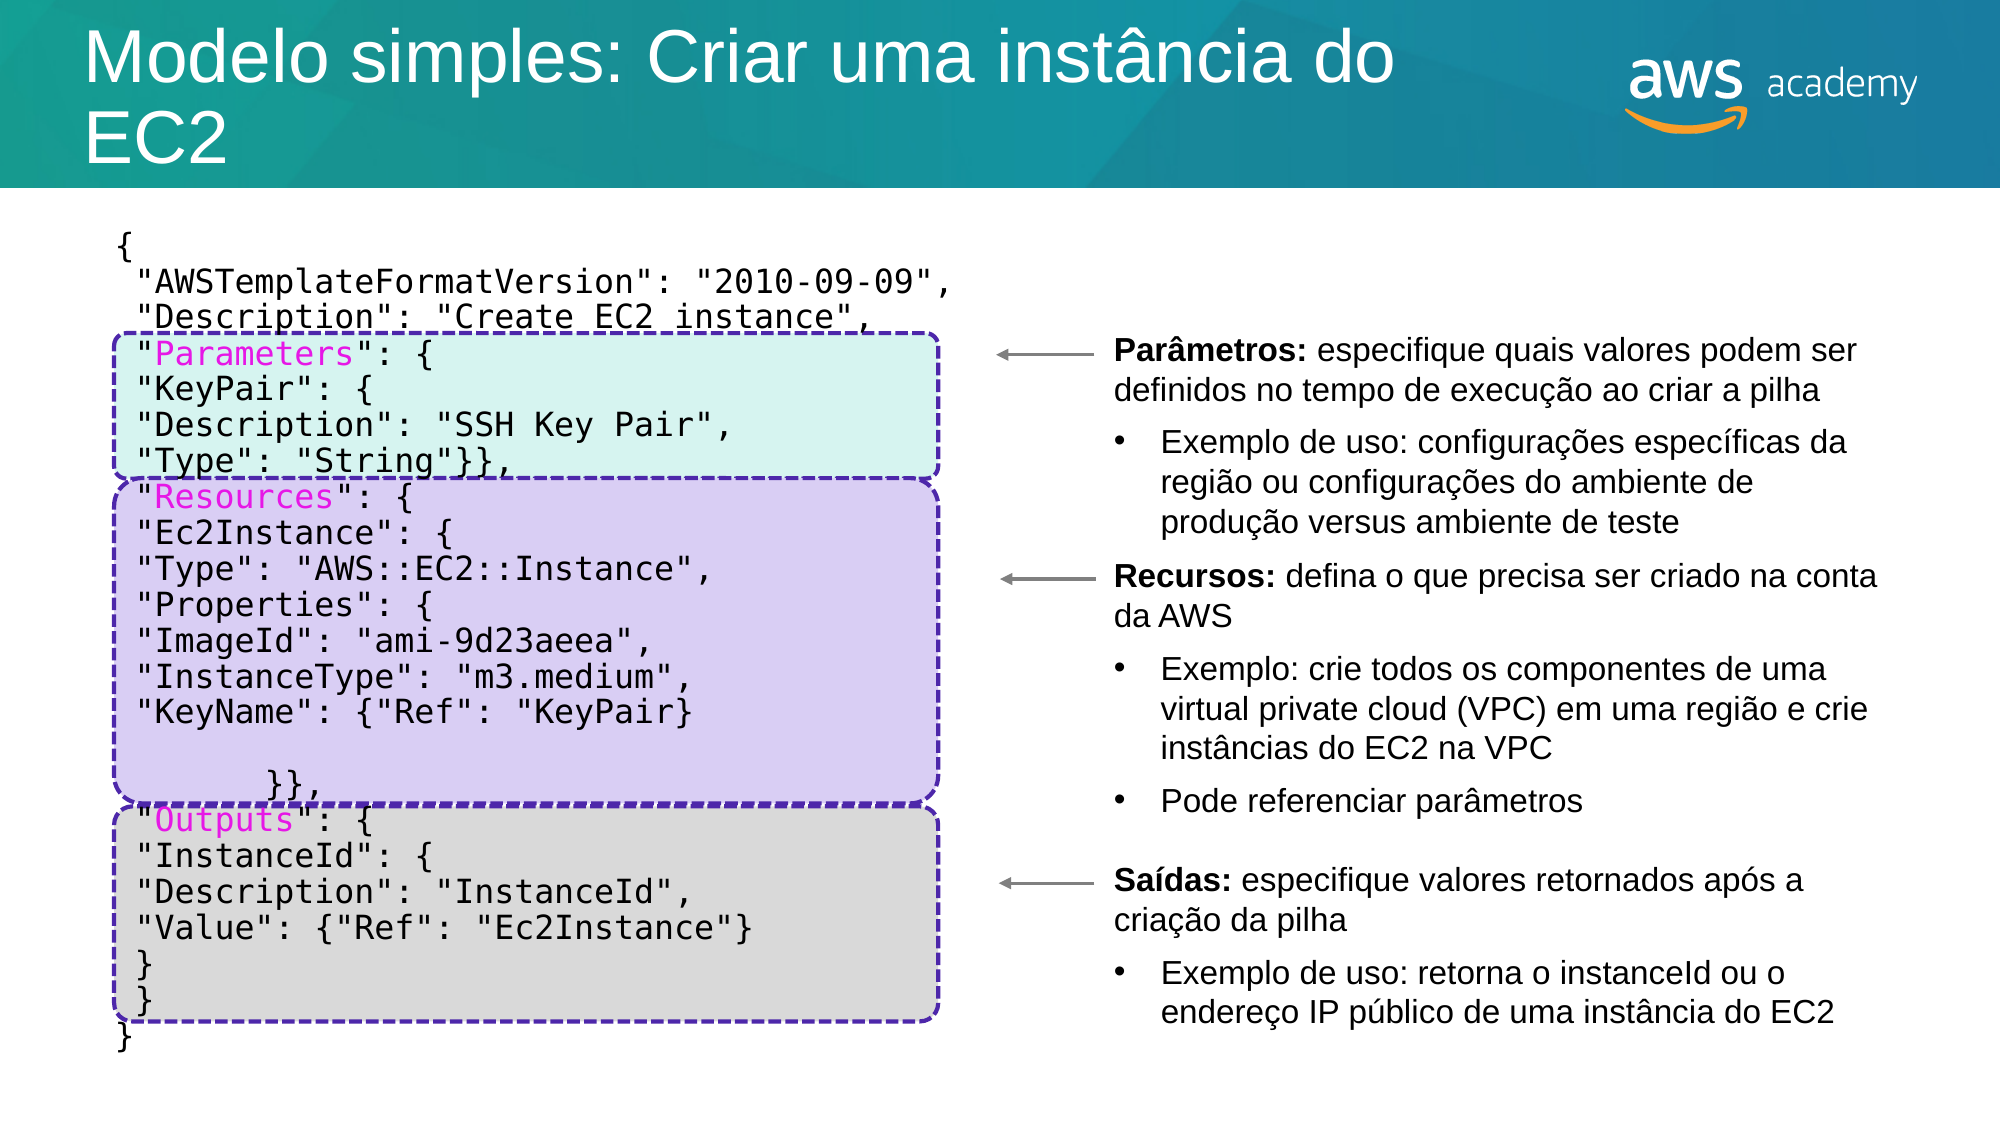

# Modelo simples: Criar uma instância do EC2
{
 "AWSTemplateFormatVersion": "2010-09-09",
 "Description": "Create EC2 instance",
 "Parameters": {
 "KeyPair": {
 "Description": "SSH Key Pair",
 "Type": "String"}},
 "Resources": {
 "Ec2Instance": {
 "Type": "AWS::EC2::Instance",
 "Properties": {
 "ImageId": "ami-9d23aeea",
 "InstanceType": "m3.medium",
 "KeyName": {"Ref": "KeyPair}

	}},
 "Outputs": {
 "InstanceId": {
 "Description": "InstanceId",
 "Value": {"Ref": "Ec2Instance"}
 }
 }
}
Parâmetros: especifique quais valores podem ser definidos no tempo de execução ao criar a pilha
Exemplo de uso: configurações específicas da região ou configurações do ambiente de produção versus ambiente de teste

Recursos: defina o que precisa ser criado na conta
da AWS
Exemplo: crie todos os componentes de uma virtual private cloud (VPC) em uma região e crie instâncias do EC2 na VPC
Pode referenciar parâmetros

Saídas: especifique valores retornados após a criação da pilha
Exemplo de uso: retorna o instanceId ou o endereço IP público de uma instância do EC2